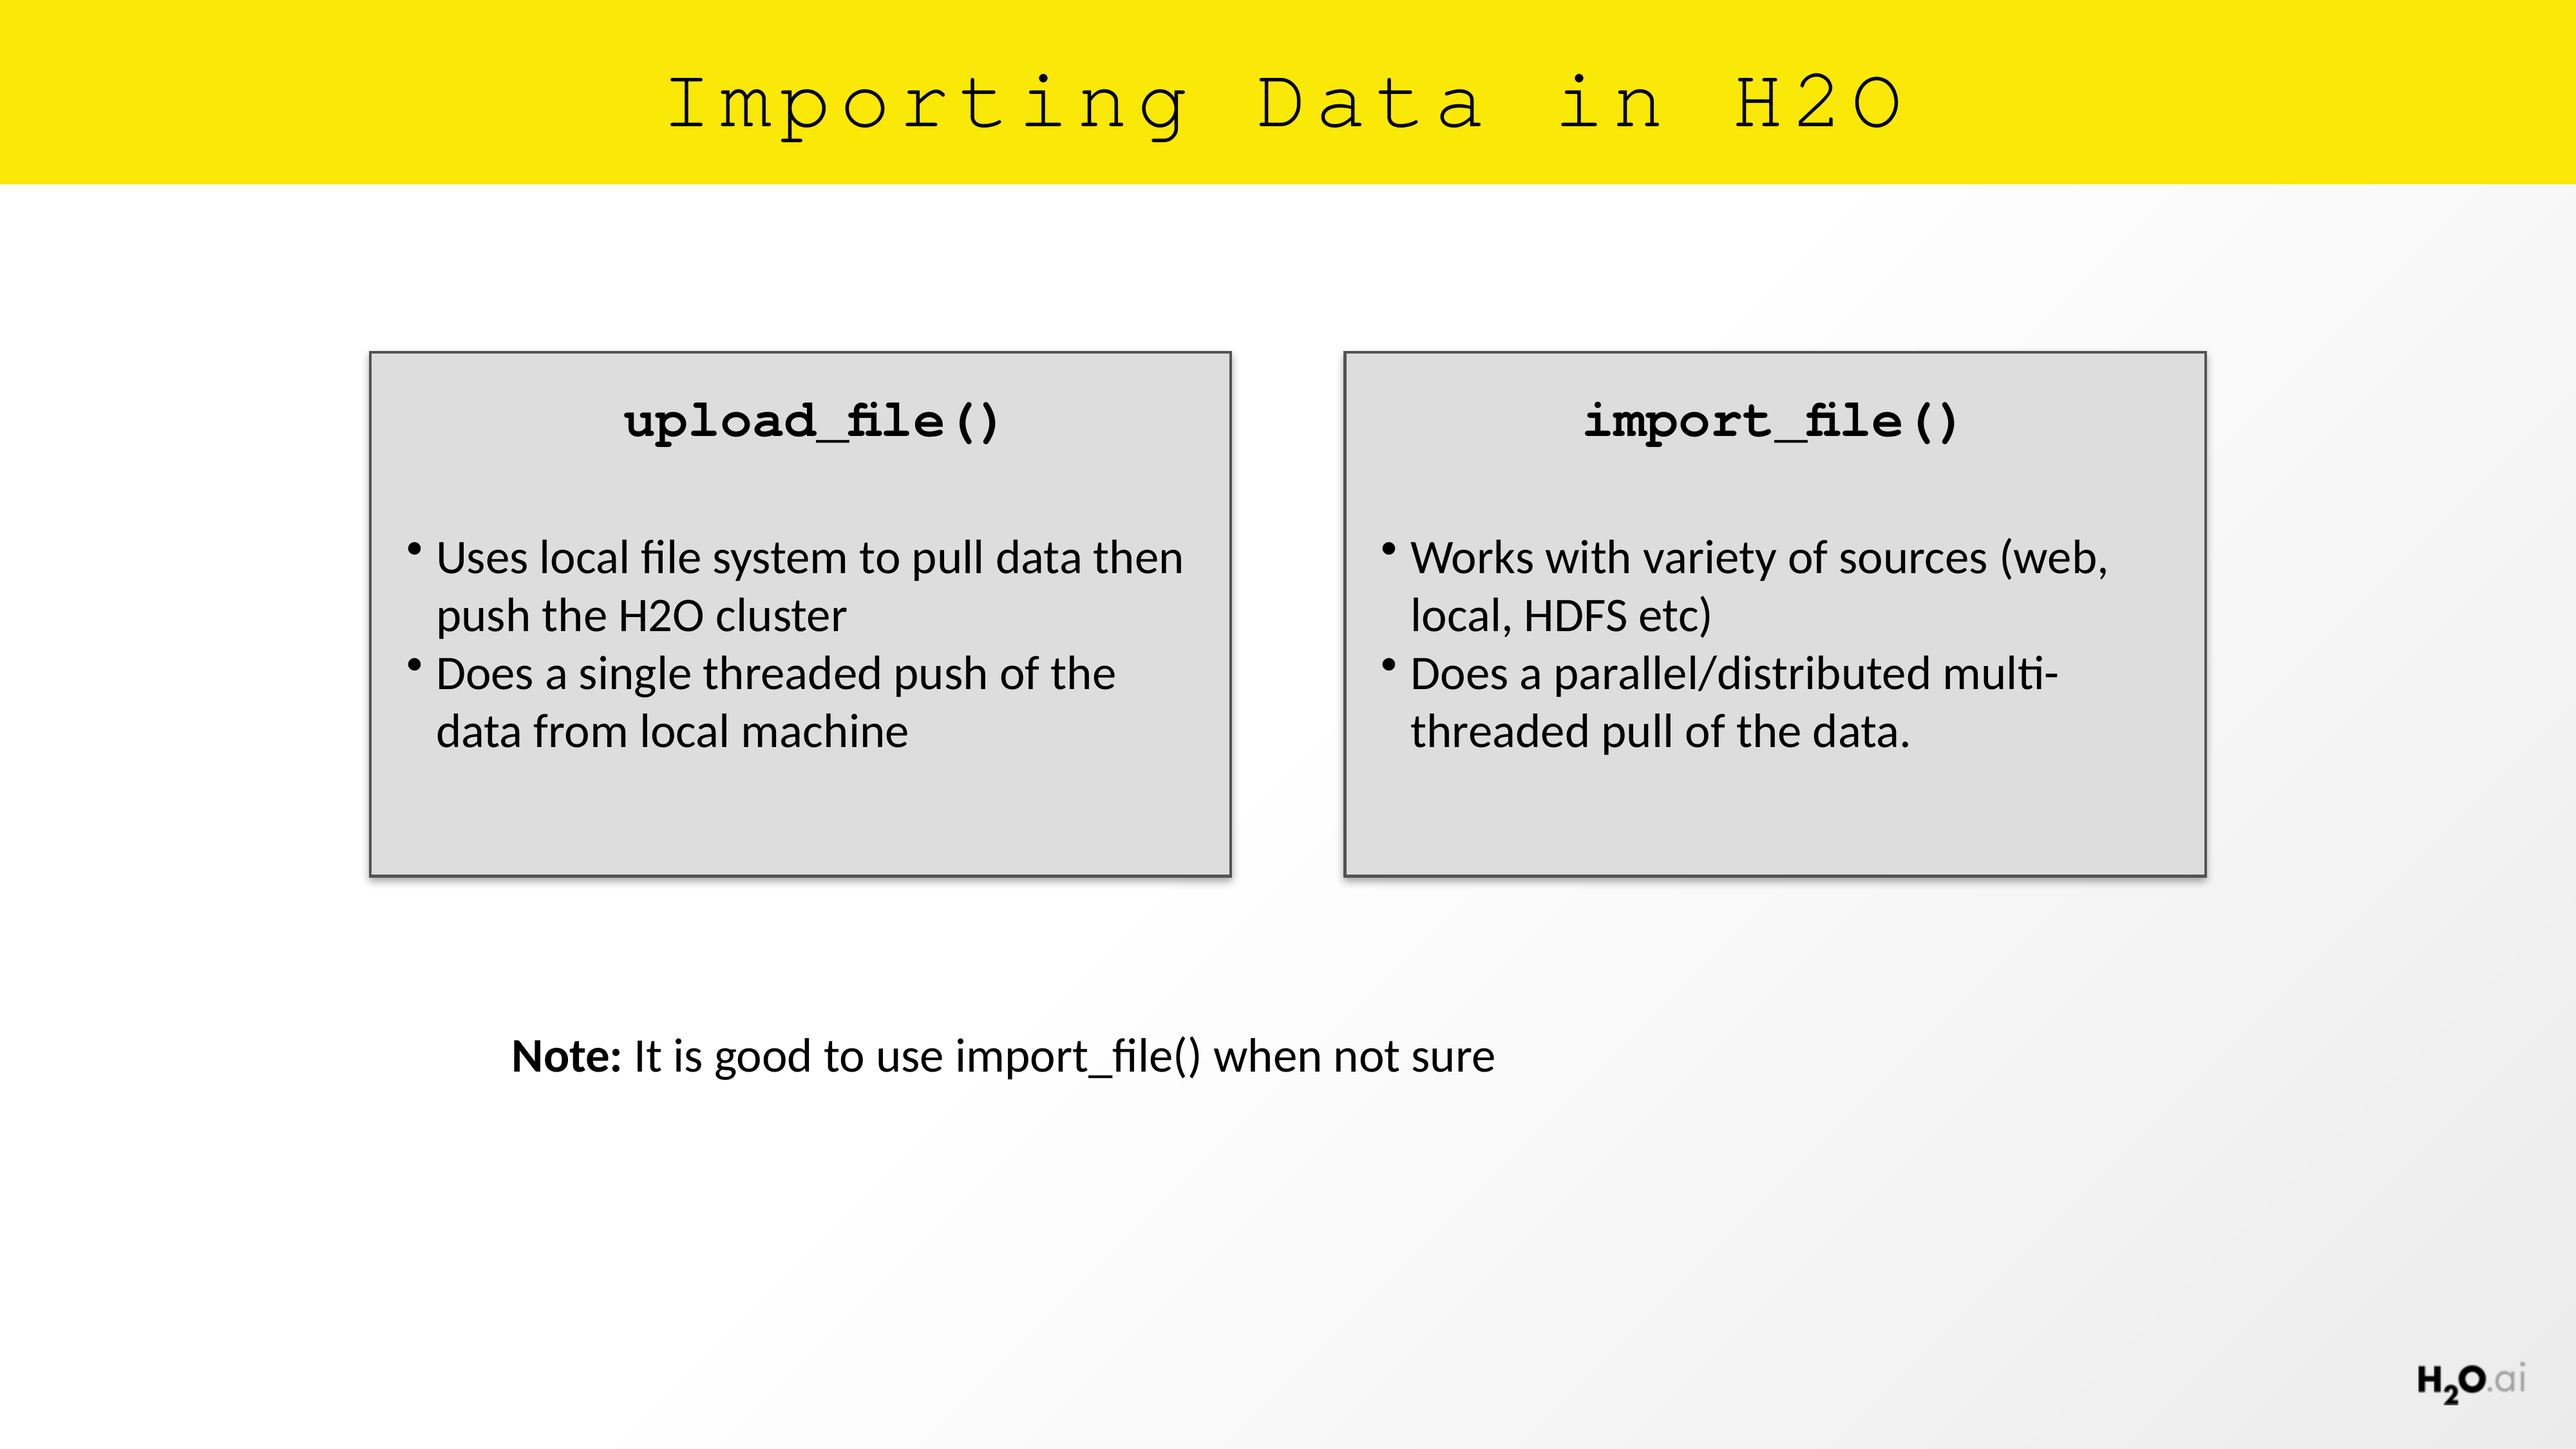

# Importing Data in H2O

 upload_file()
import_file()
Uses local file system to pull data then push the H2O cluster
Does a single threaded push of the data from local machine
Works with variety of sources (web, local, HDFS etc)
Does a parallel/distributed multi-threaded pull of the data.
Note: It is good to use import_file() when not sure